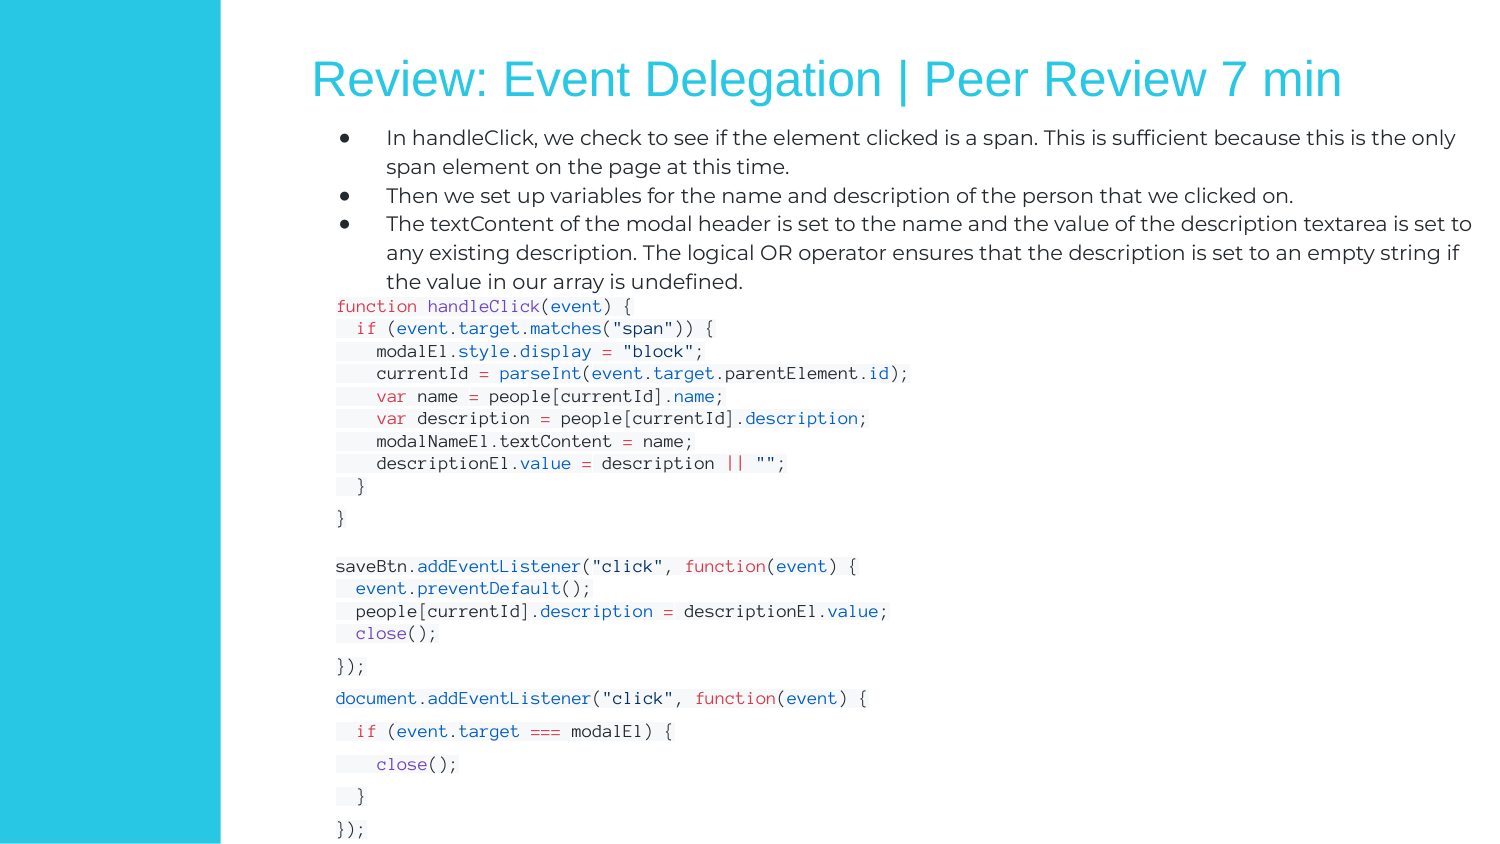

# Review: Event Delegation | Peer Review 7 min
In handleClick, we check to see if the element clicked is a span. This is sufficient because this is the only span element on the page at this time.
Then we set up variables for the name and description of the person that we clicked on.
The textContent of the modal header is set to the name and the value of the description textarea is set to any existing description. The logical OR operator ensures that the description is set to an empty string if the value in our array is undefined.
function handleClick(event) {
  if (event.target.matches("span")) {
    modalEl.style.display = "block";
    currentId = parseInt(event.target.parentElement.id);
    var name = people[currentId].name;
    var description = people[currentId].description;
    modalNameEl.textContent = name;
    descriptionEl.value = description || "";
  }
}
saveBtn.addEventListener("click", function(event) {
  event.preventDefault();
  people[currentId].description = descriptionEl.value;
  close();
});
document.addEventListener("click", function(event) {
  if (event.target === modalEl) {
    close();
  }
});